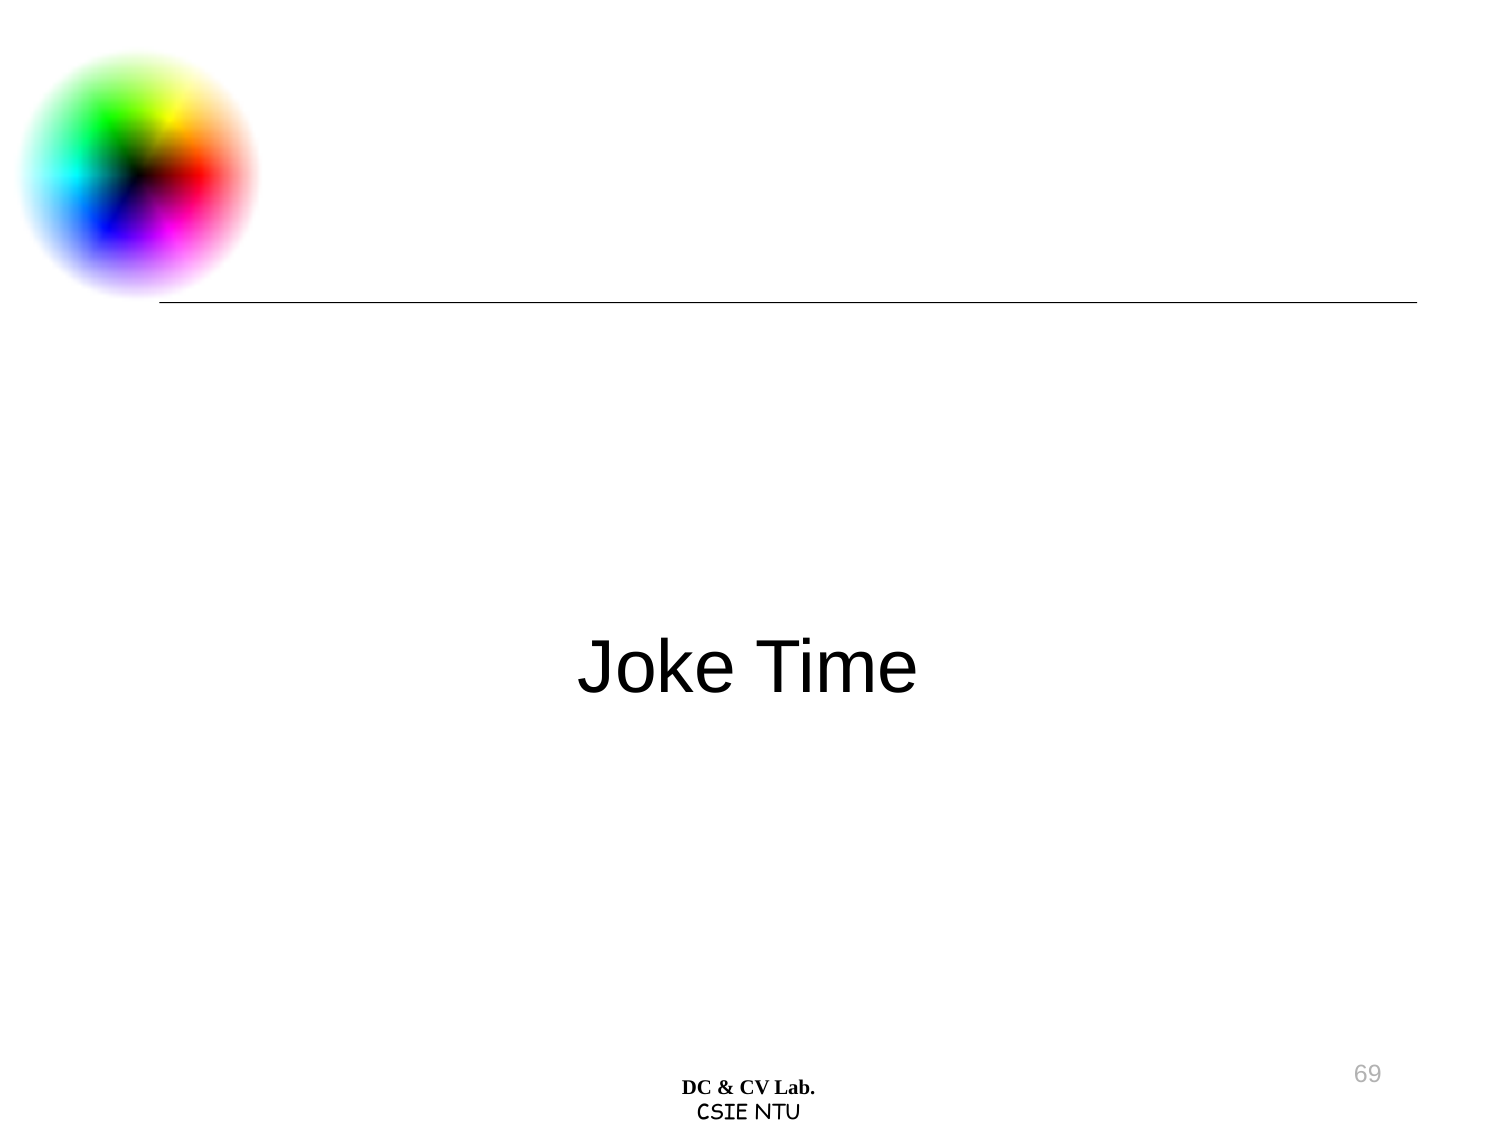

Joke Time
69
DC & CV Lab.
CSIE NTU